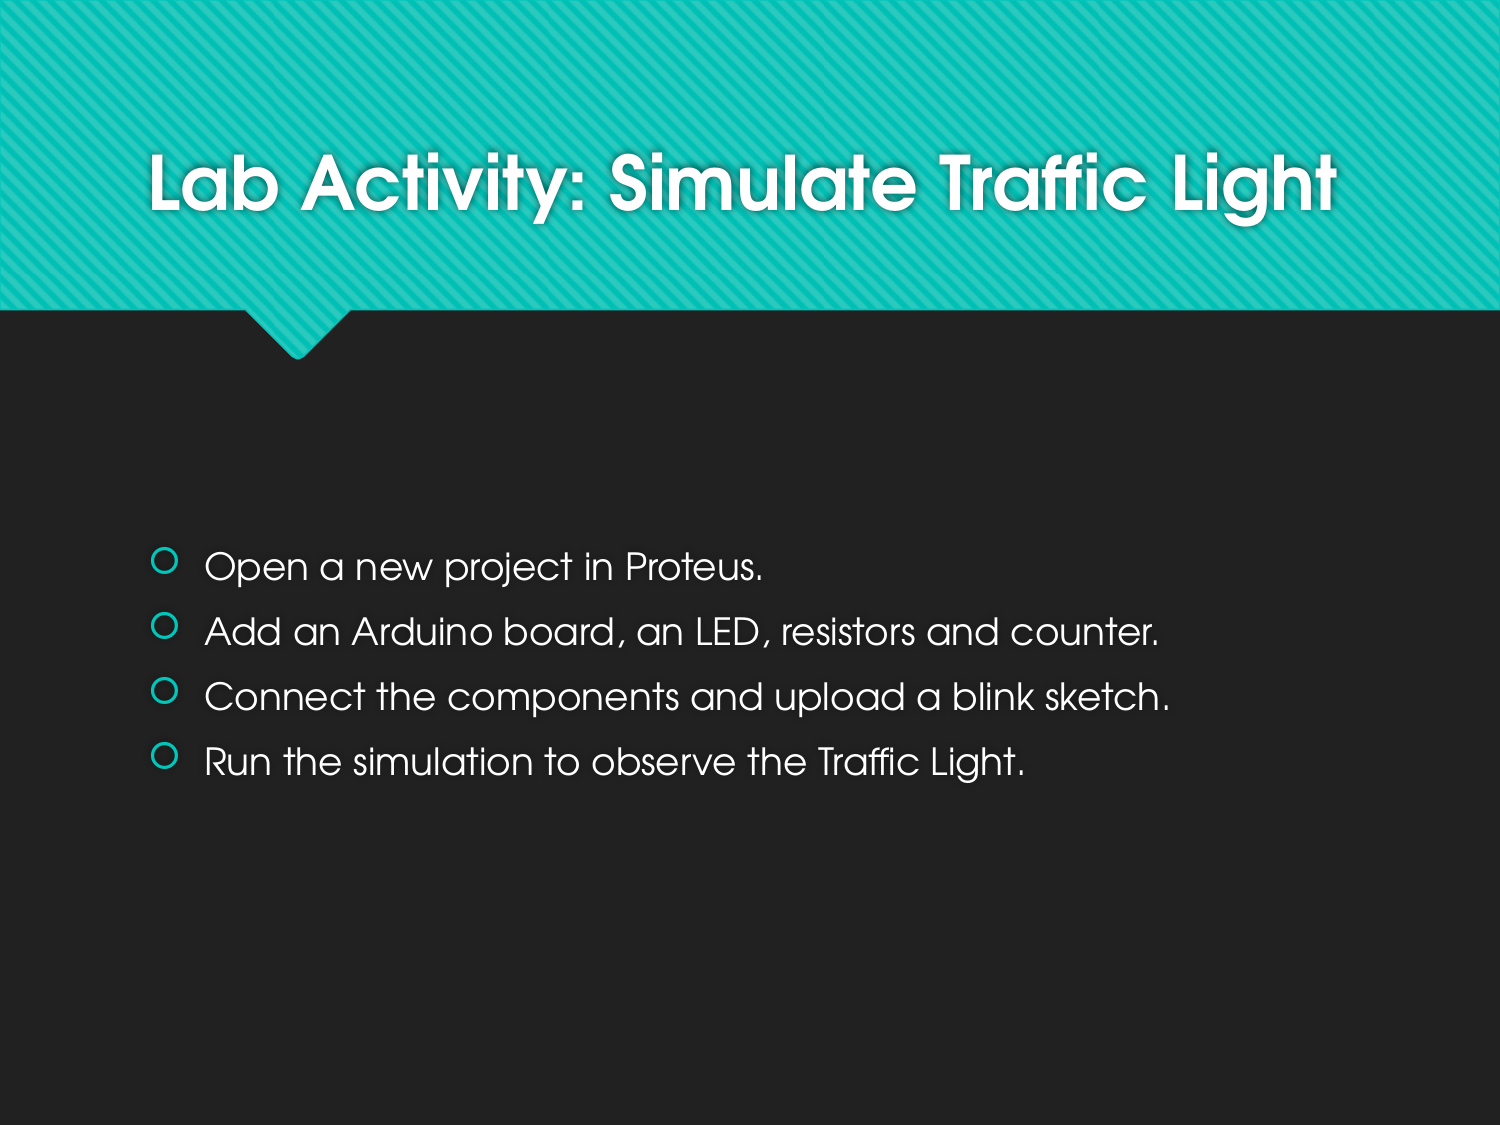

# Lab Activity: Simulate Traffic Light
Open a new project in Proteus.
Add an Arduino board, an LED, resistors and counter.
Connect the components and upload a blink sketch.
Run the simulation to observe the Traffic Light.